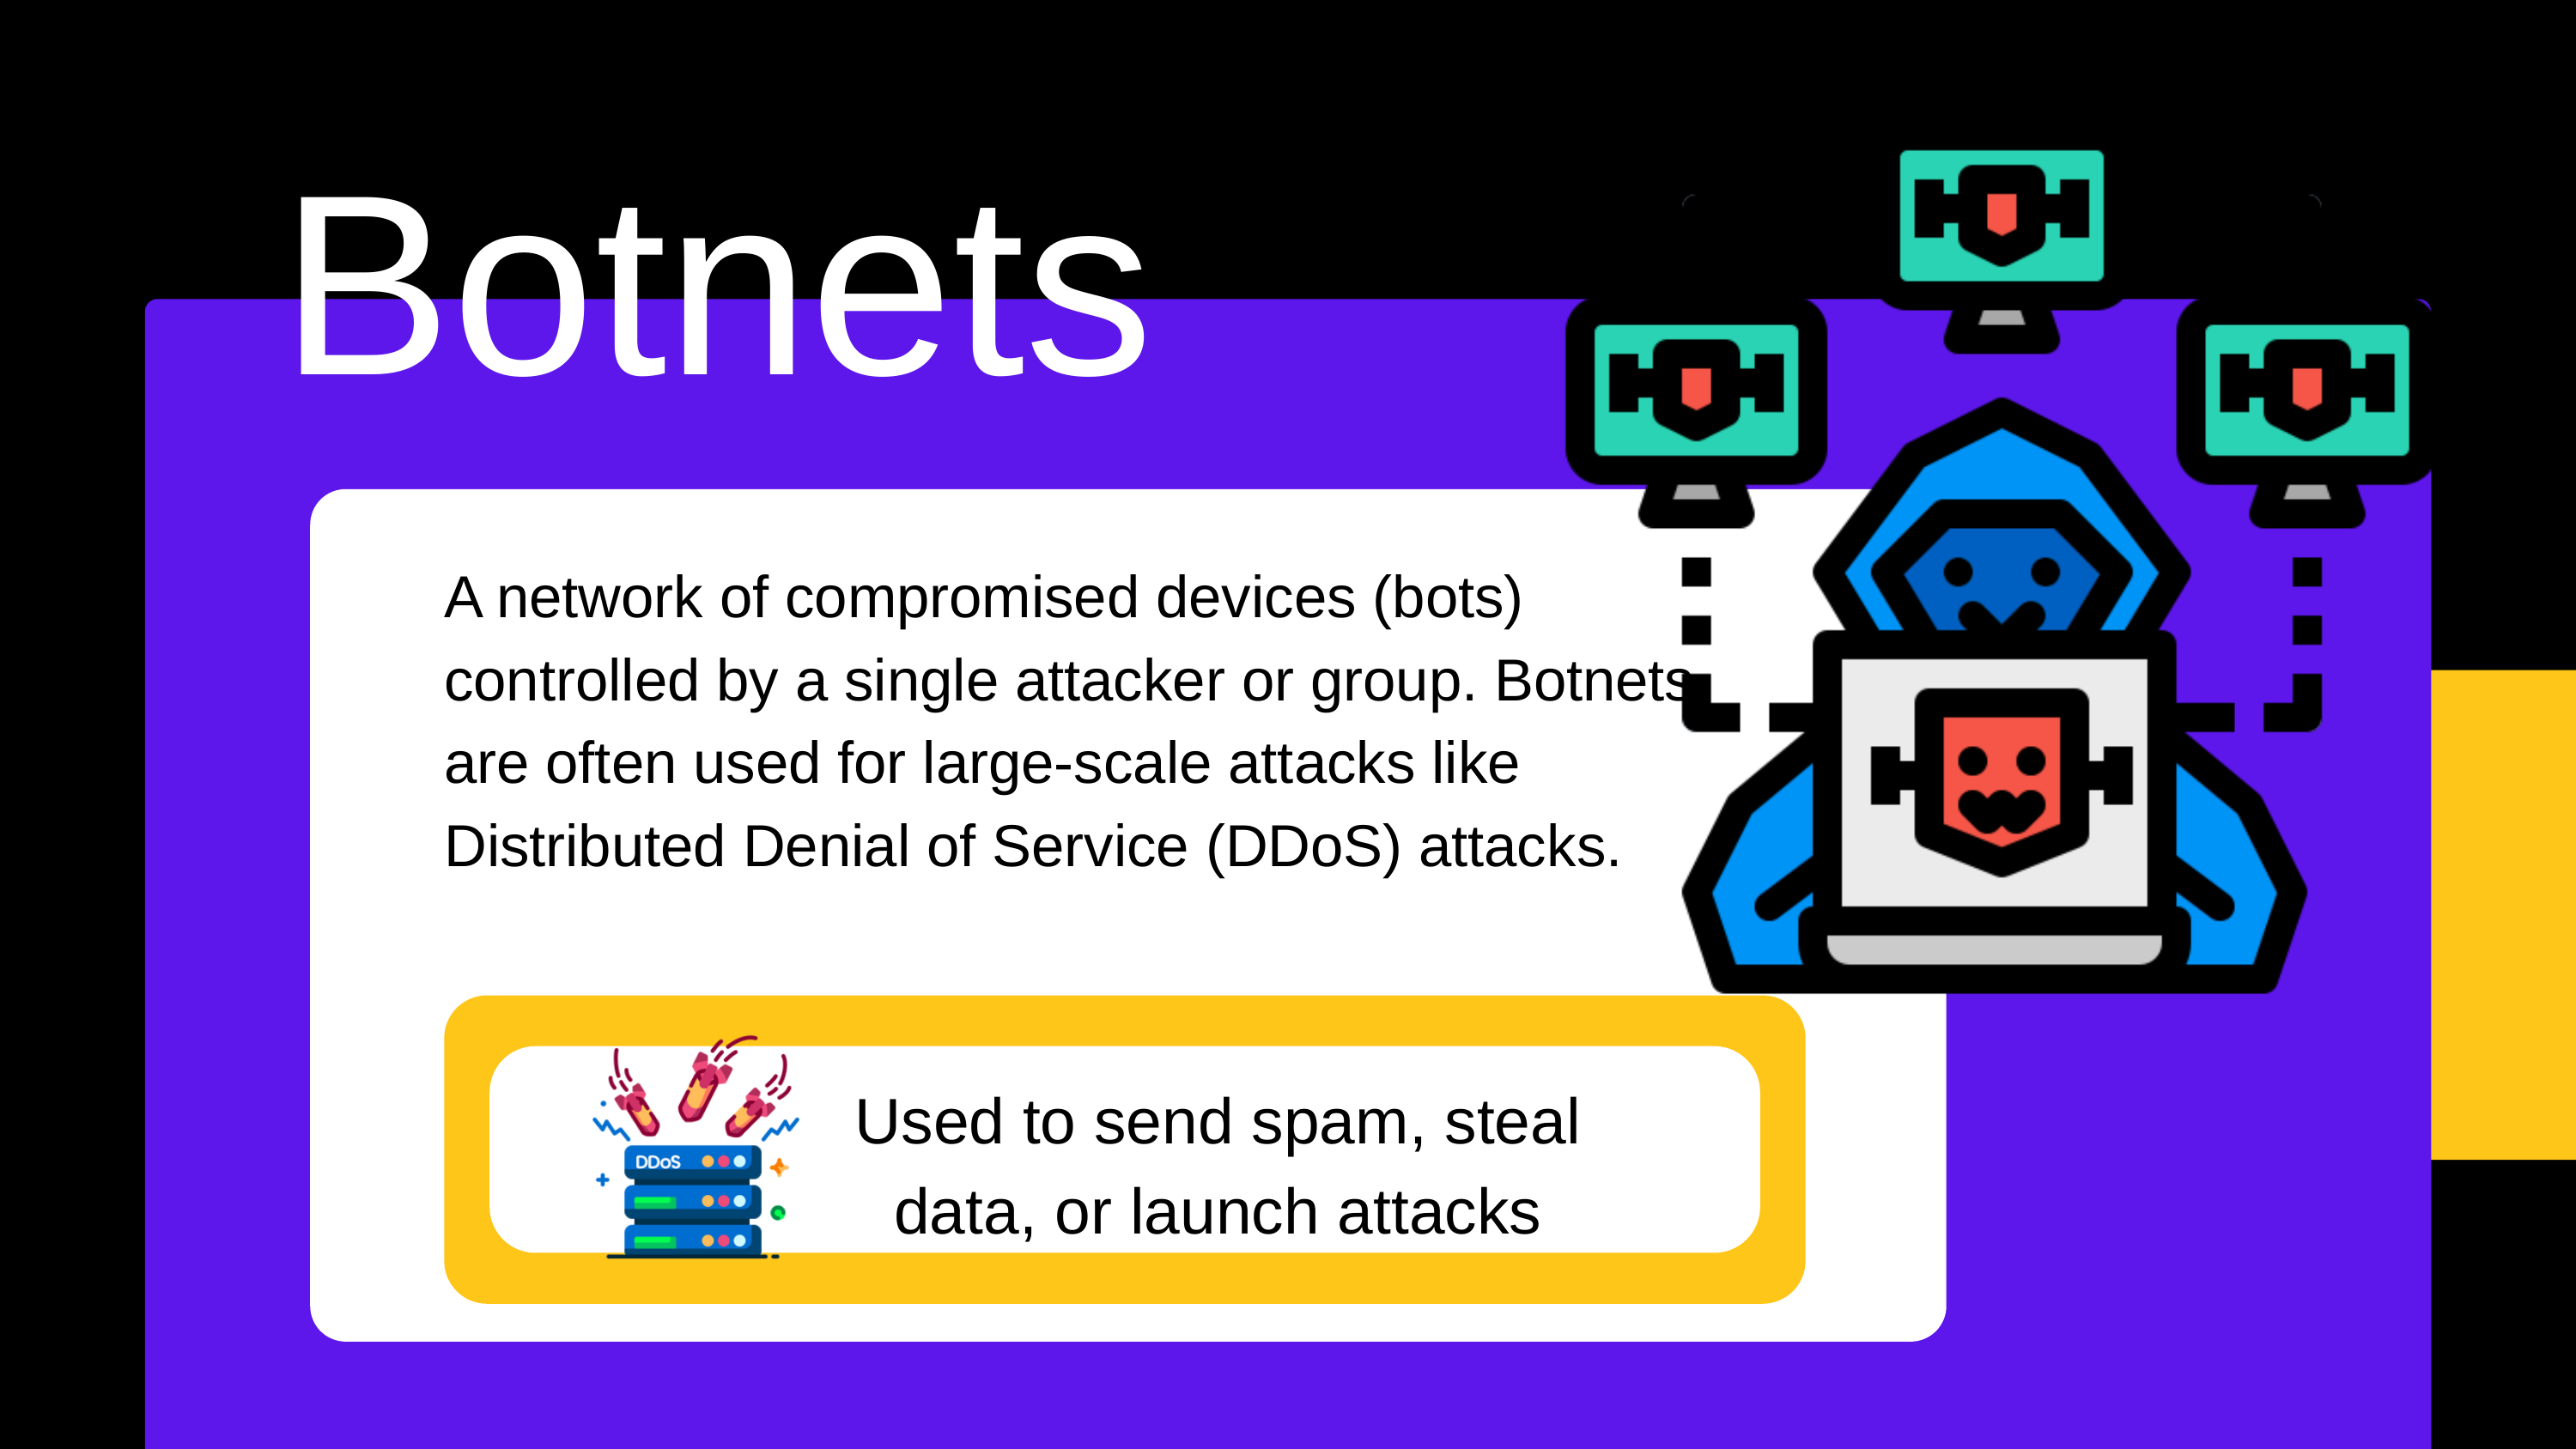

Botnets

A network of compromised devices (bots) controlled by a single attacker or group. Botnets are often used for large-scale attacks like Distributed Denial of Service (DDoS) attacks.

Used to send spam, steal data, or launch attacks